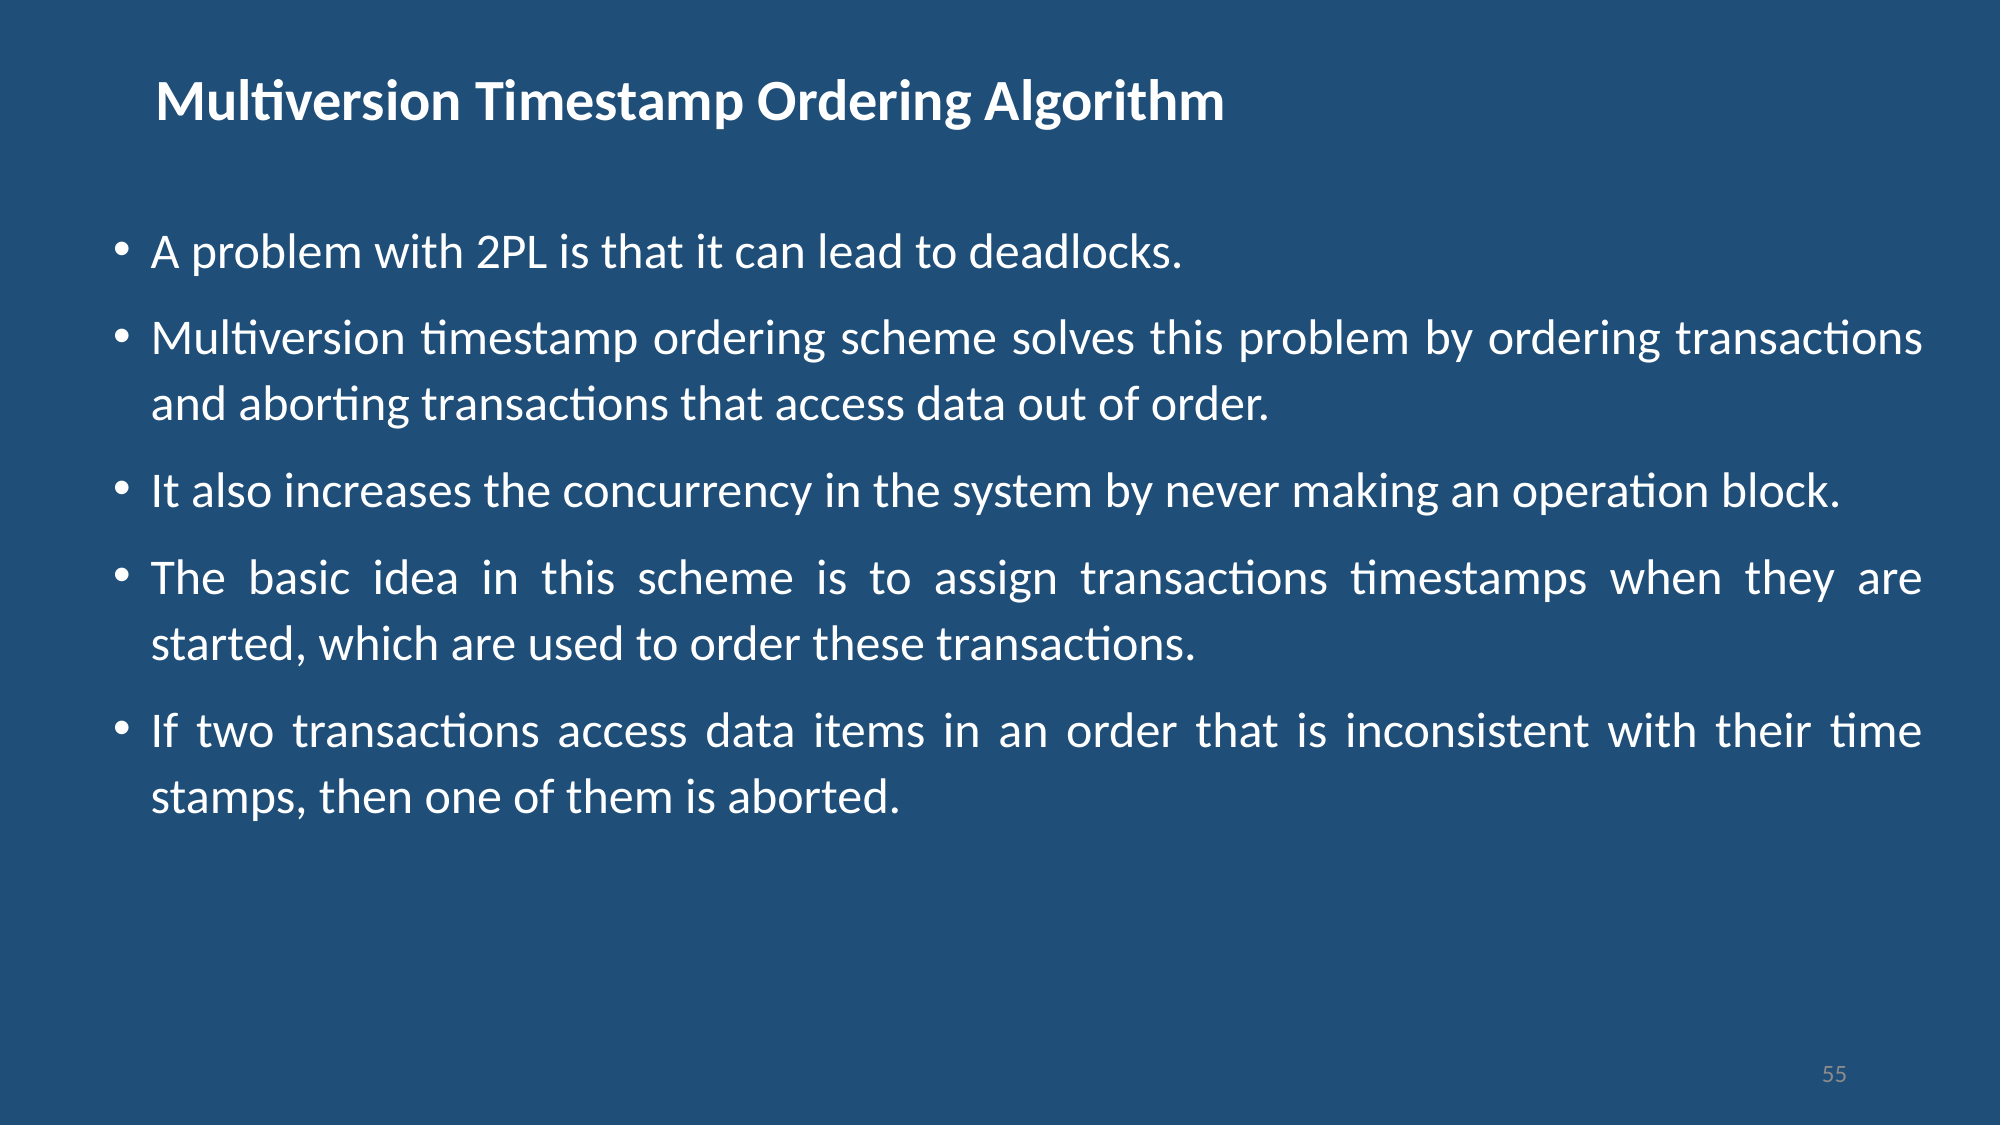

# Multiversion Timestamp Ordering Algorithm
A problem with 2PL is that it can lead to deadlocks.
Multiversion timestamp ordering scheme solves this problem by ordering transactions and aborting transactions that access data out of order.
It also increases the concurrency in the system by never making an operation block.
The basic idea in this scheme is to assign transactions timestamps when they are started, which are used to order these transactions.
If two transactions access data items in an order that is inconsistent with their time stamps, then one of them is aborted.

55